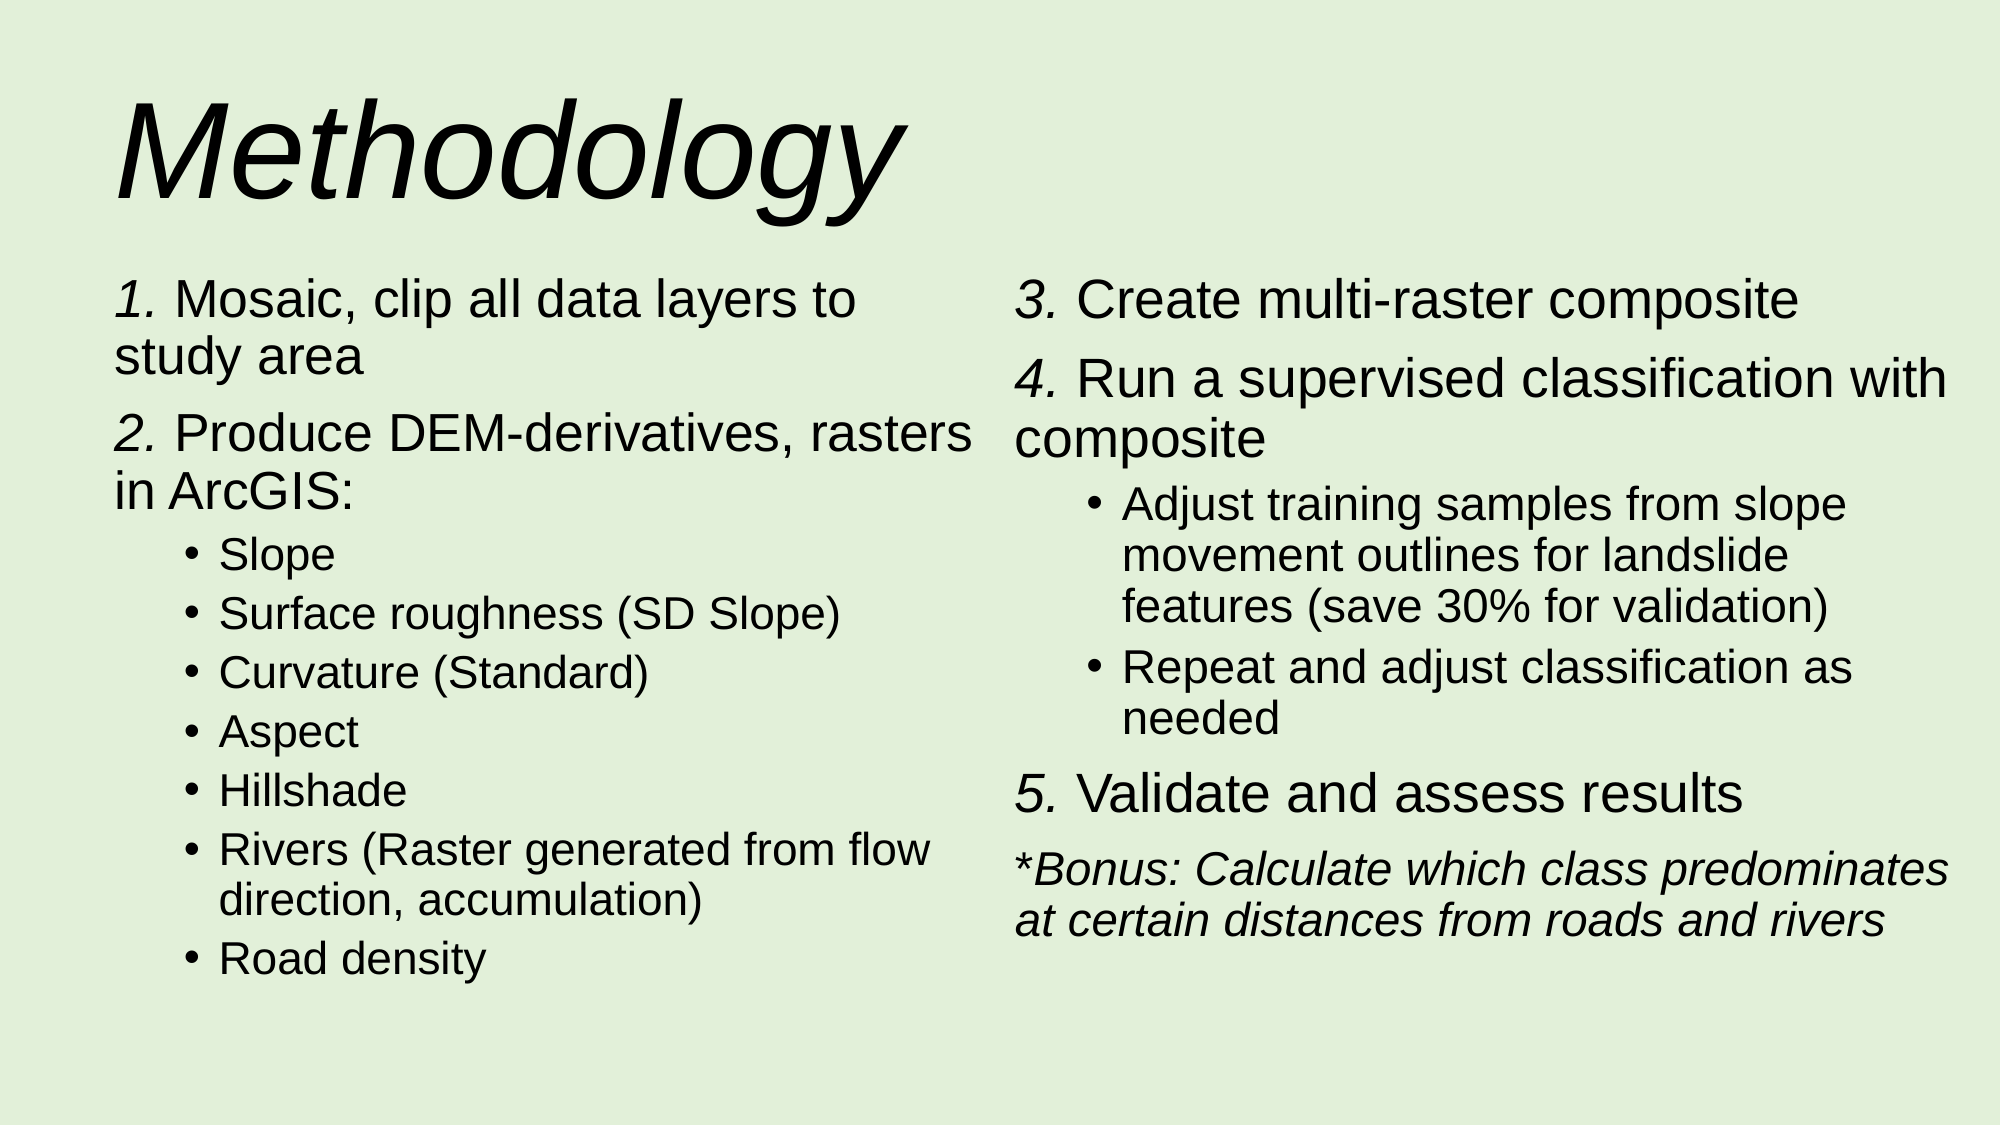

# Methodology
3. Create multi-raster composite
4. Run a supervised classification with composite
Adjust training samples from slope movement outlines for landslide features (save 30% for validation)
Repeat and adjust classification as needed
5. Validate and assess results
*Bonus: Calculate which class predominates at certain distances from roads and rivers
1. Mosaic, clip all data layers to study area
2. Produce DEM-derivatives, rasters in ArcGIS:
Slope
Surface roughness (SD Slope)
Curvature (Standard)
Aspect
Hillshade
Rivers (Raster generated from flow direction, accumulation)
Road density